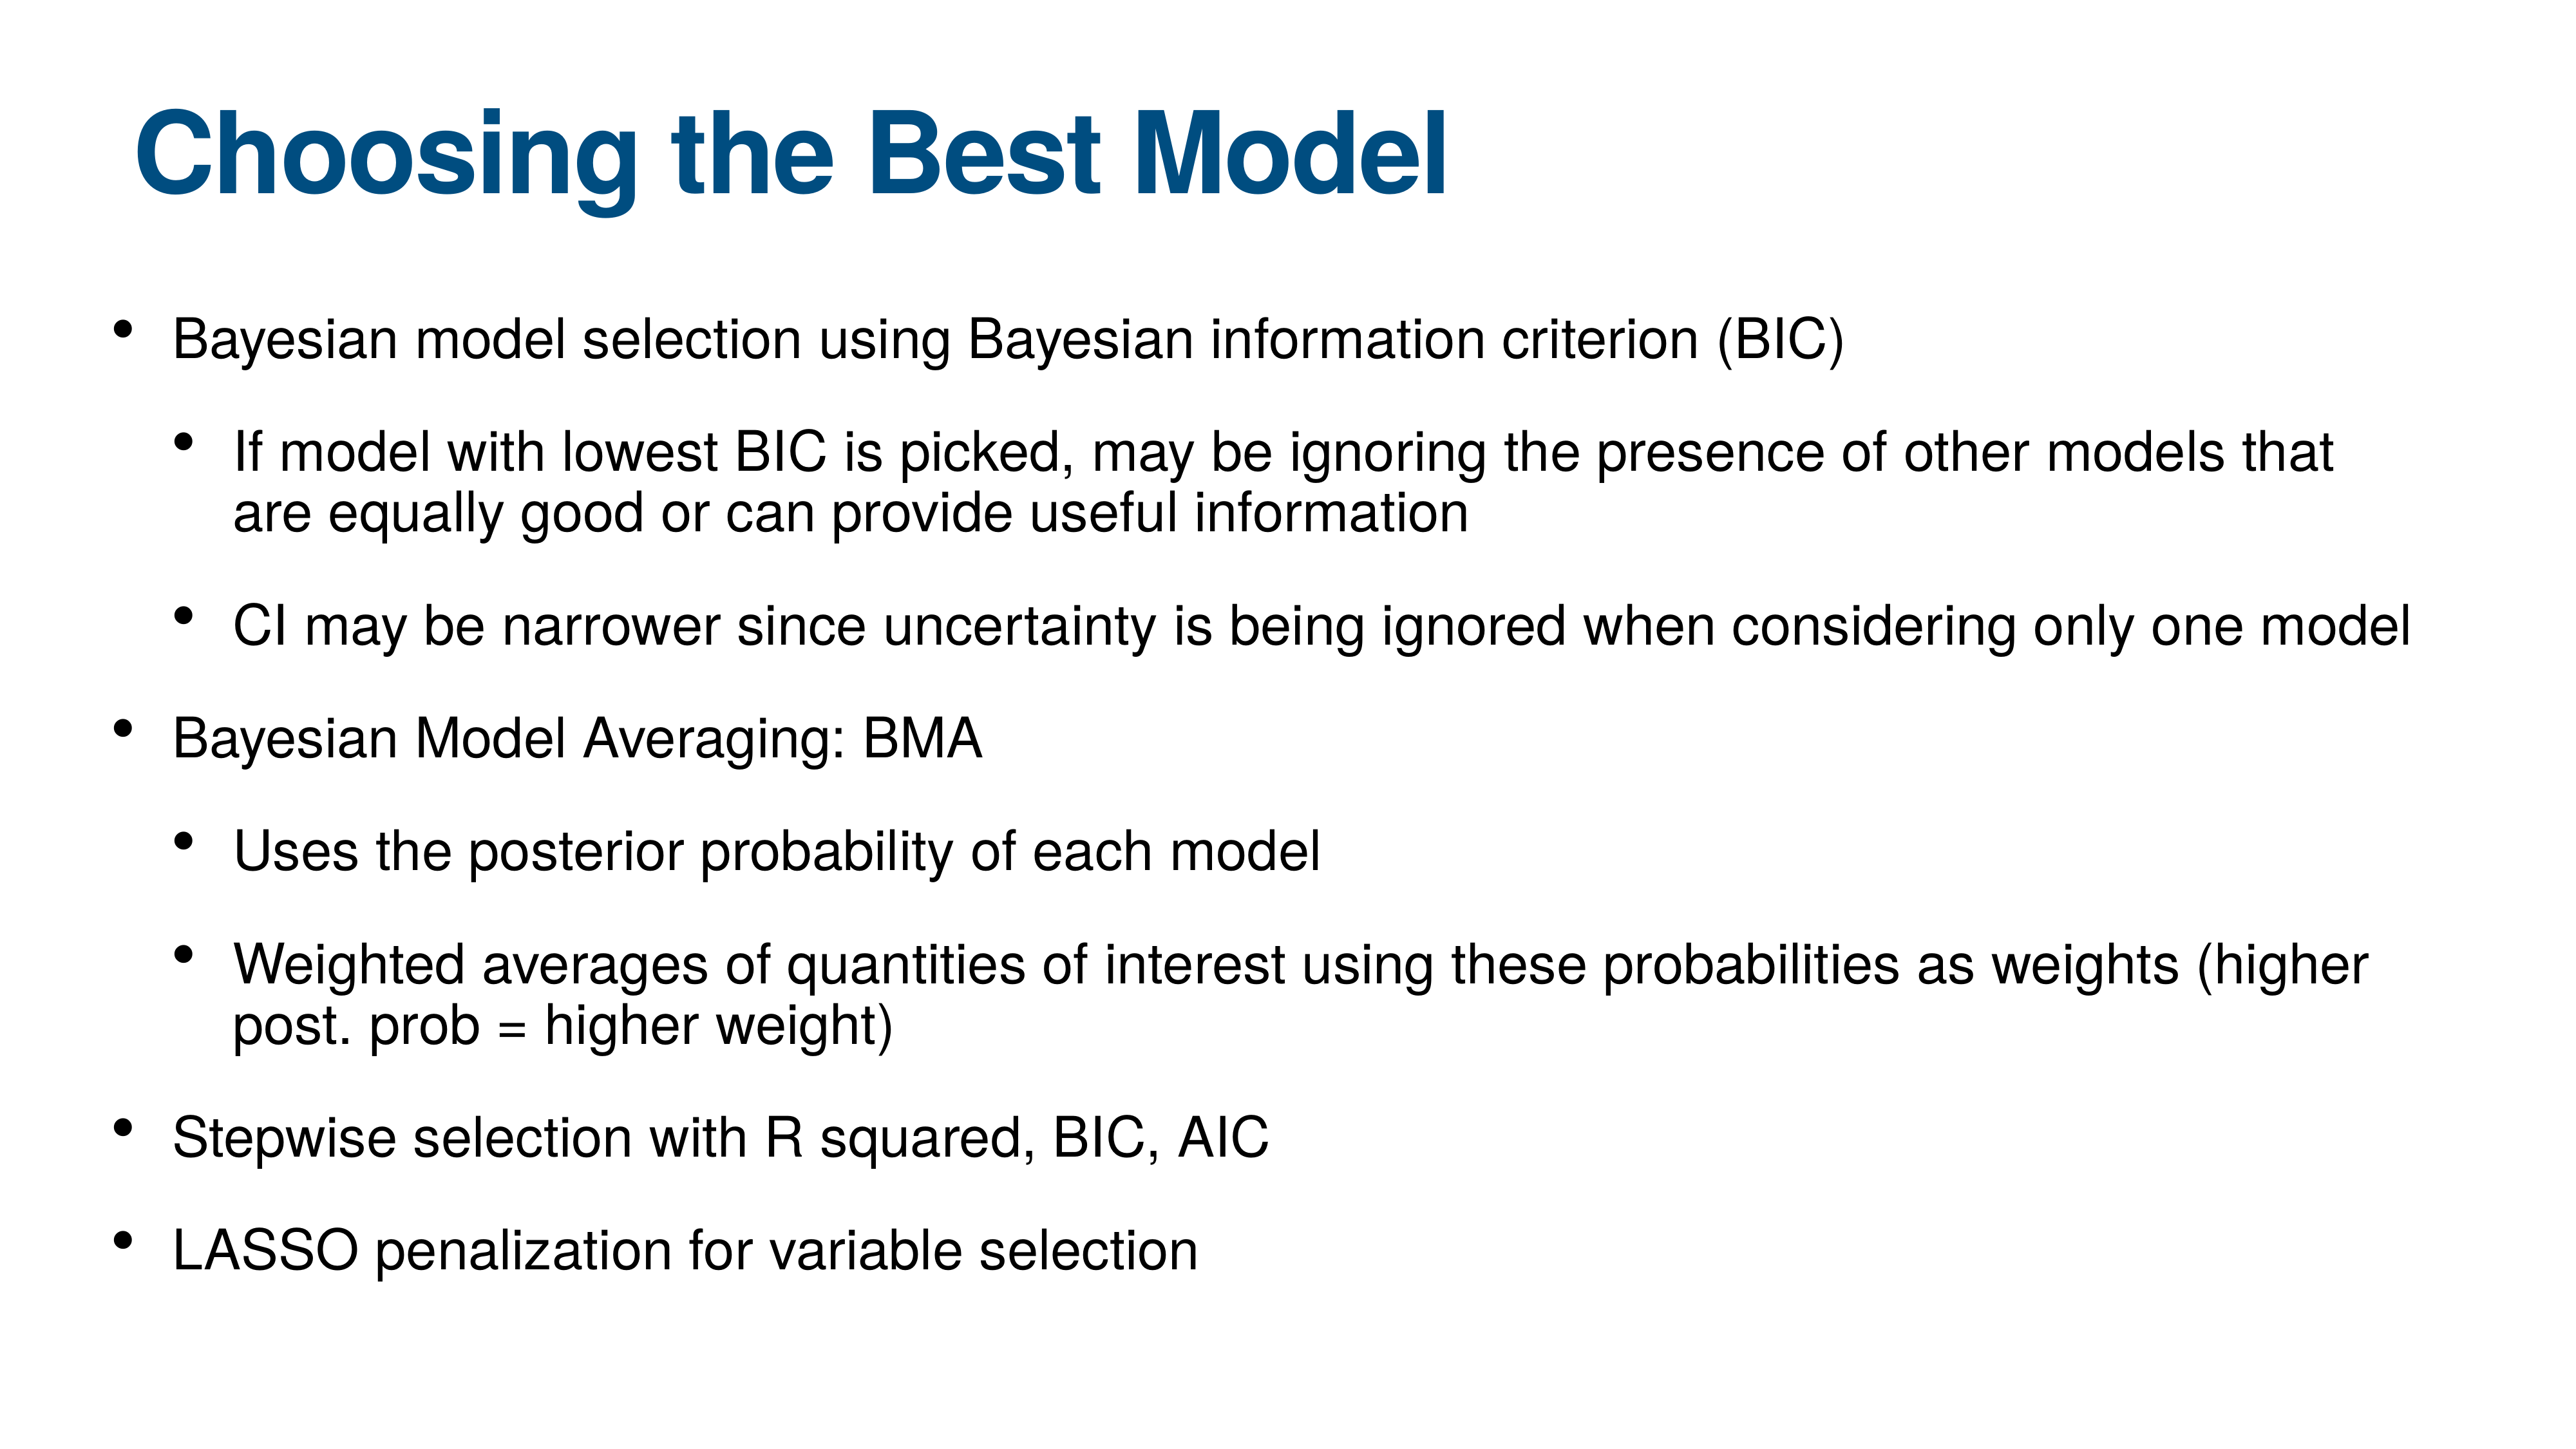

# Choosing the Best Model
Bayesian model selection using Bayesian information criterion (BIC)
If model with lowest BIC is picked, may be ignoring the presence of other models that are equally good or can provide useful information
CI may be narrower since uncertainty is being ignored when considering only one model
Bayesian Model Averaging: BMA
Uses the posterior probability of each model
Weighted averages of quantities of interest using these probabilities as weights (higher post. prob = higher weight)
Stepwise selection with R squared, BIC, AIC
LASSO penalization for variable selection